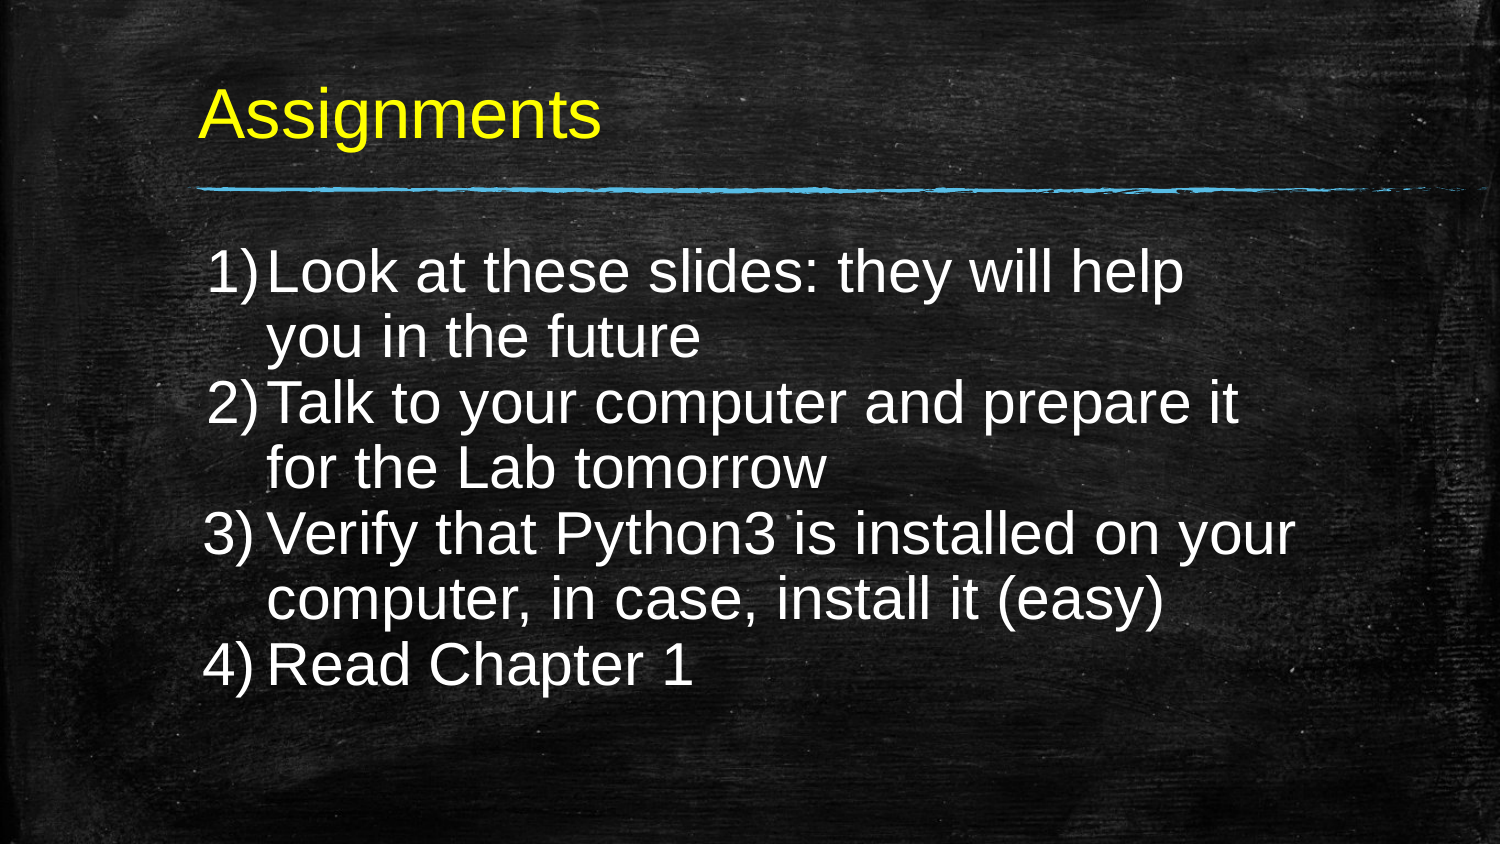

# Assignments
Look at these slides: they will help you in the future
Talk to your computer and prepare it for the Lab tomorrow
Verify that Python3 is installed on your computer, in case, install it (easy)
Read Chapter 1